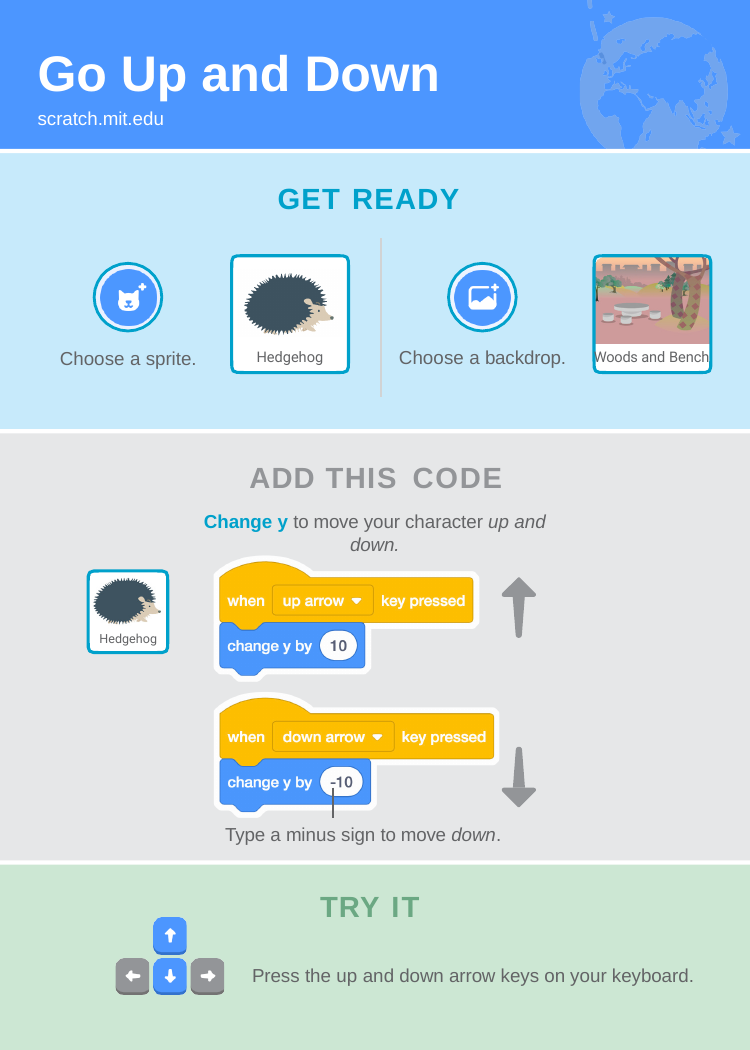

# Go Up and Down
scratch.mit.edu

GET READY

Choose a backdrop.
Choose a sprite.
Hedgehog
Woods and Bench

ADD THIS CODE
Change y to move your character up and down.

Hedgehog

Type a minus sign to move down.

TRY IT

Press the up and down arrow keys on your keyboard.